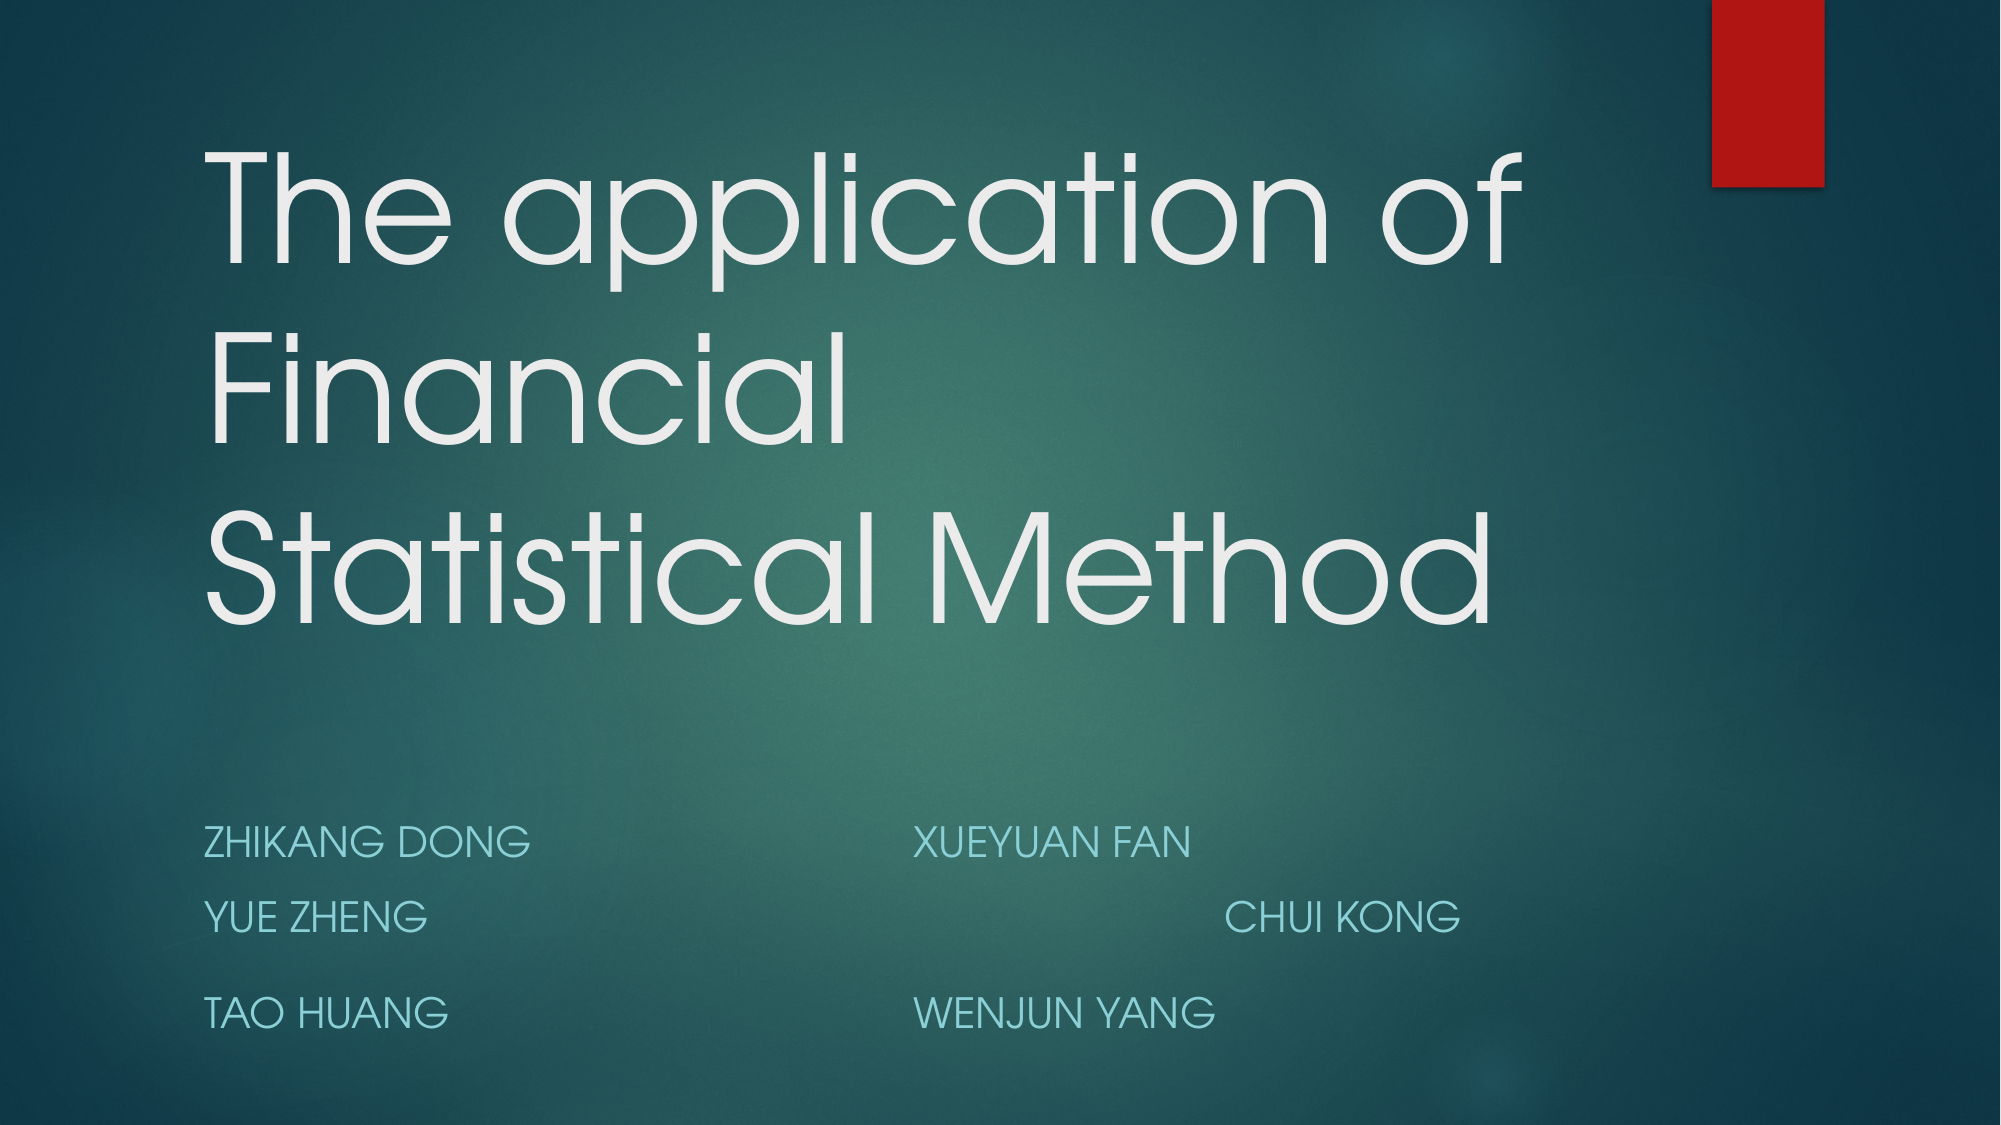

# The application of Financial Statistical Method
Zhikang dong                           YUE ZHENG
TAO HUANG
Xueyuan fan					 CHUI kong
Wenjun yang